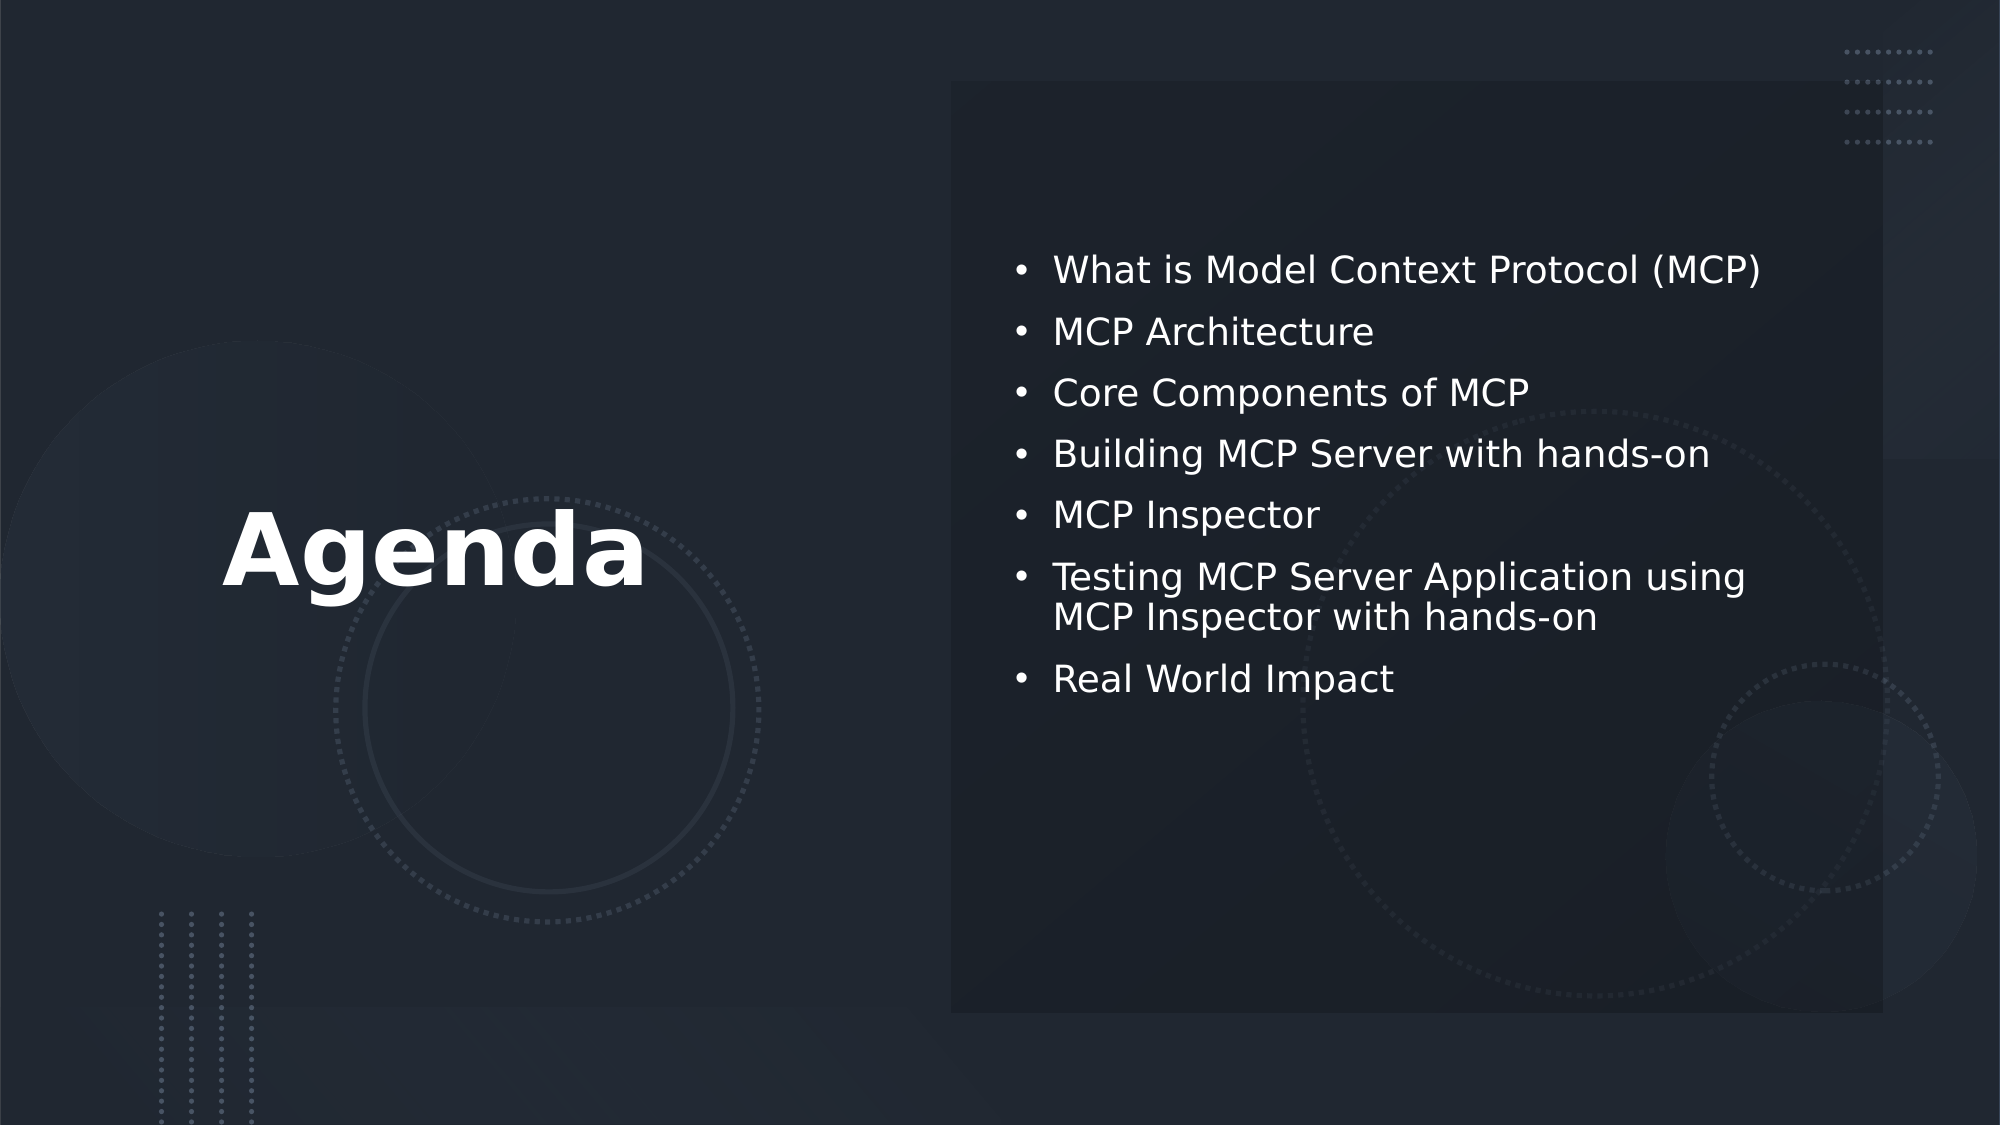

# Agenda

What is Model Context Protocol (MCP)
MCP Architecture
Core Components of MCP
Building MCP Server with hands-on
MCP Inspector
Testing MCP Server Application using MCP Inspector with hands-on
Real World Impact